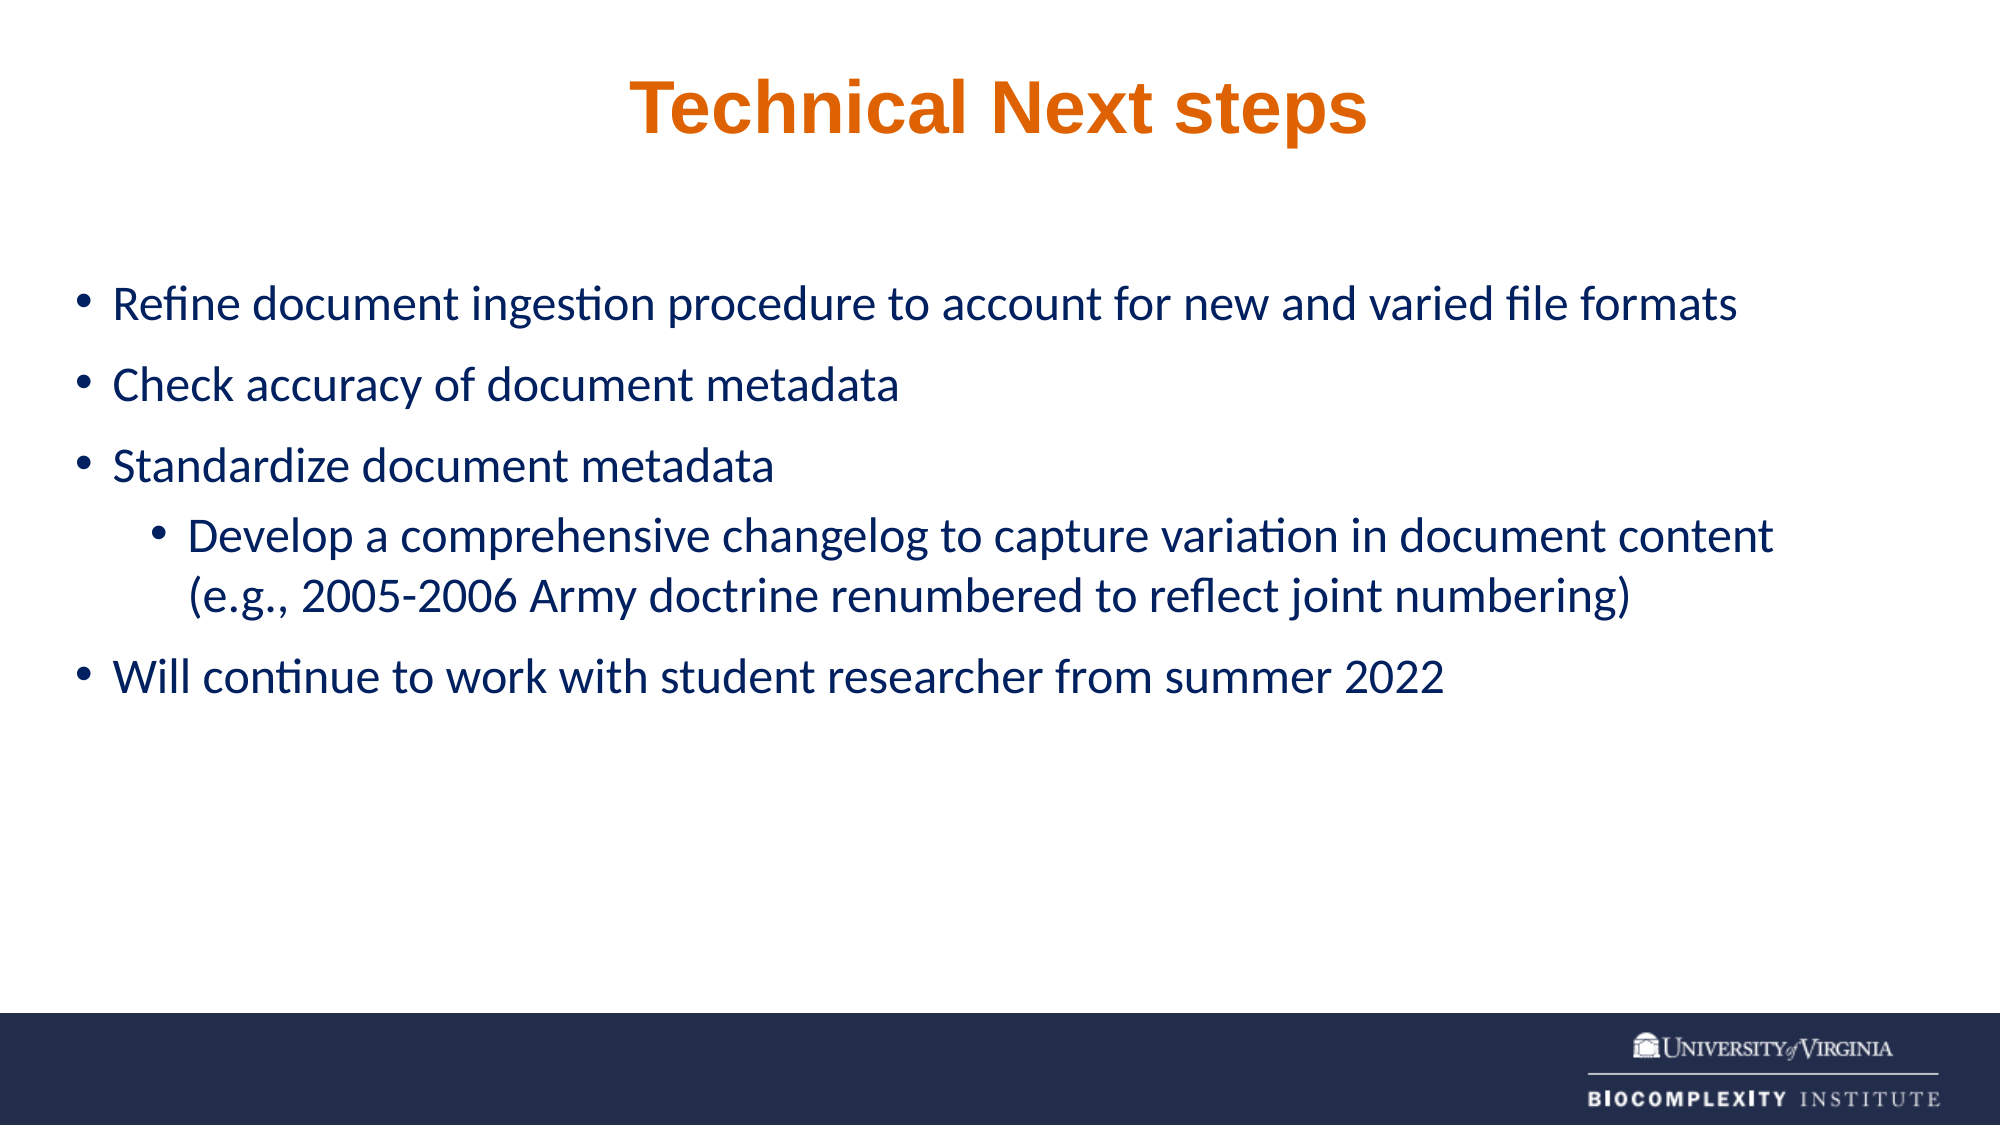

Technical Next steps
Refine document ingestion procedure to account for new and varied file formats
Check accuracy of document metadata
Standardize document metadata
Develop a comprehensive changelog to capture variation in document content (e.g., 2005-2006 Army doctrine renumbered to reflect joint numbering)
Will continue to work with student researcher from summer 2022